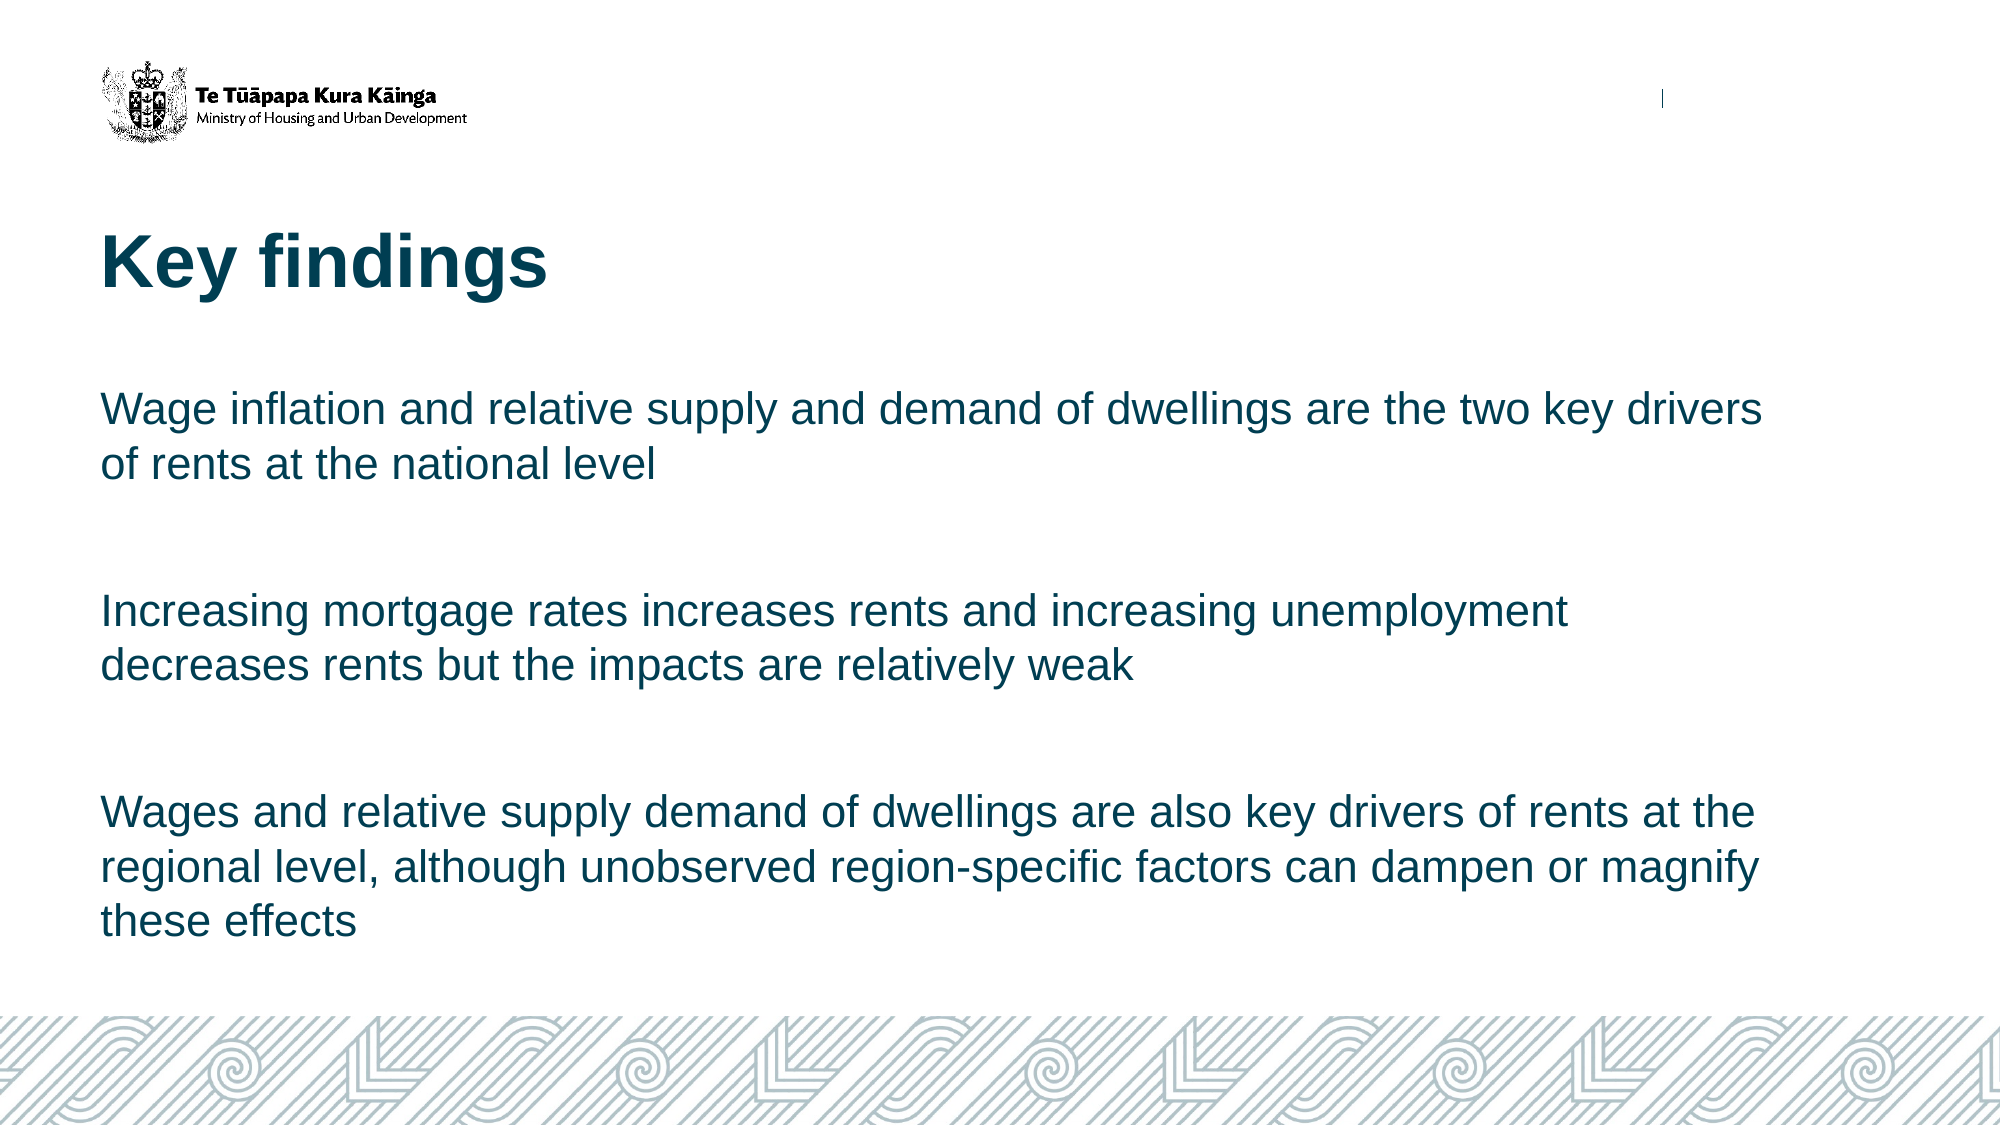

# Key findings
Wage inflation and relative supply and demand of dwellings are the two key drivers of rents at the national level

Increasing mortgage rates increases rents and increasing unemployment decreases rents but the impacts are relatively weak

Wages and relative supply demand of dwellings are also key drivers of rents at the regional level, although unobserved region-specific factors can dampen or magnify these effects